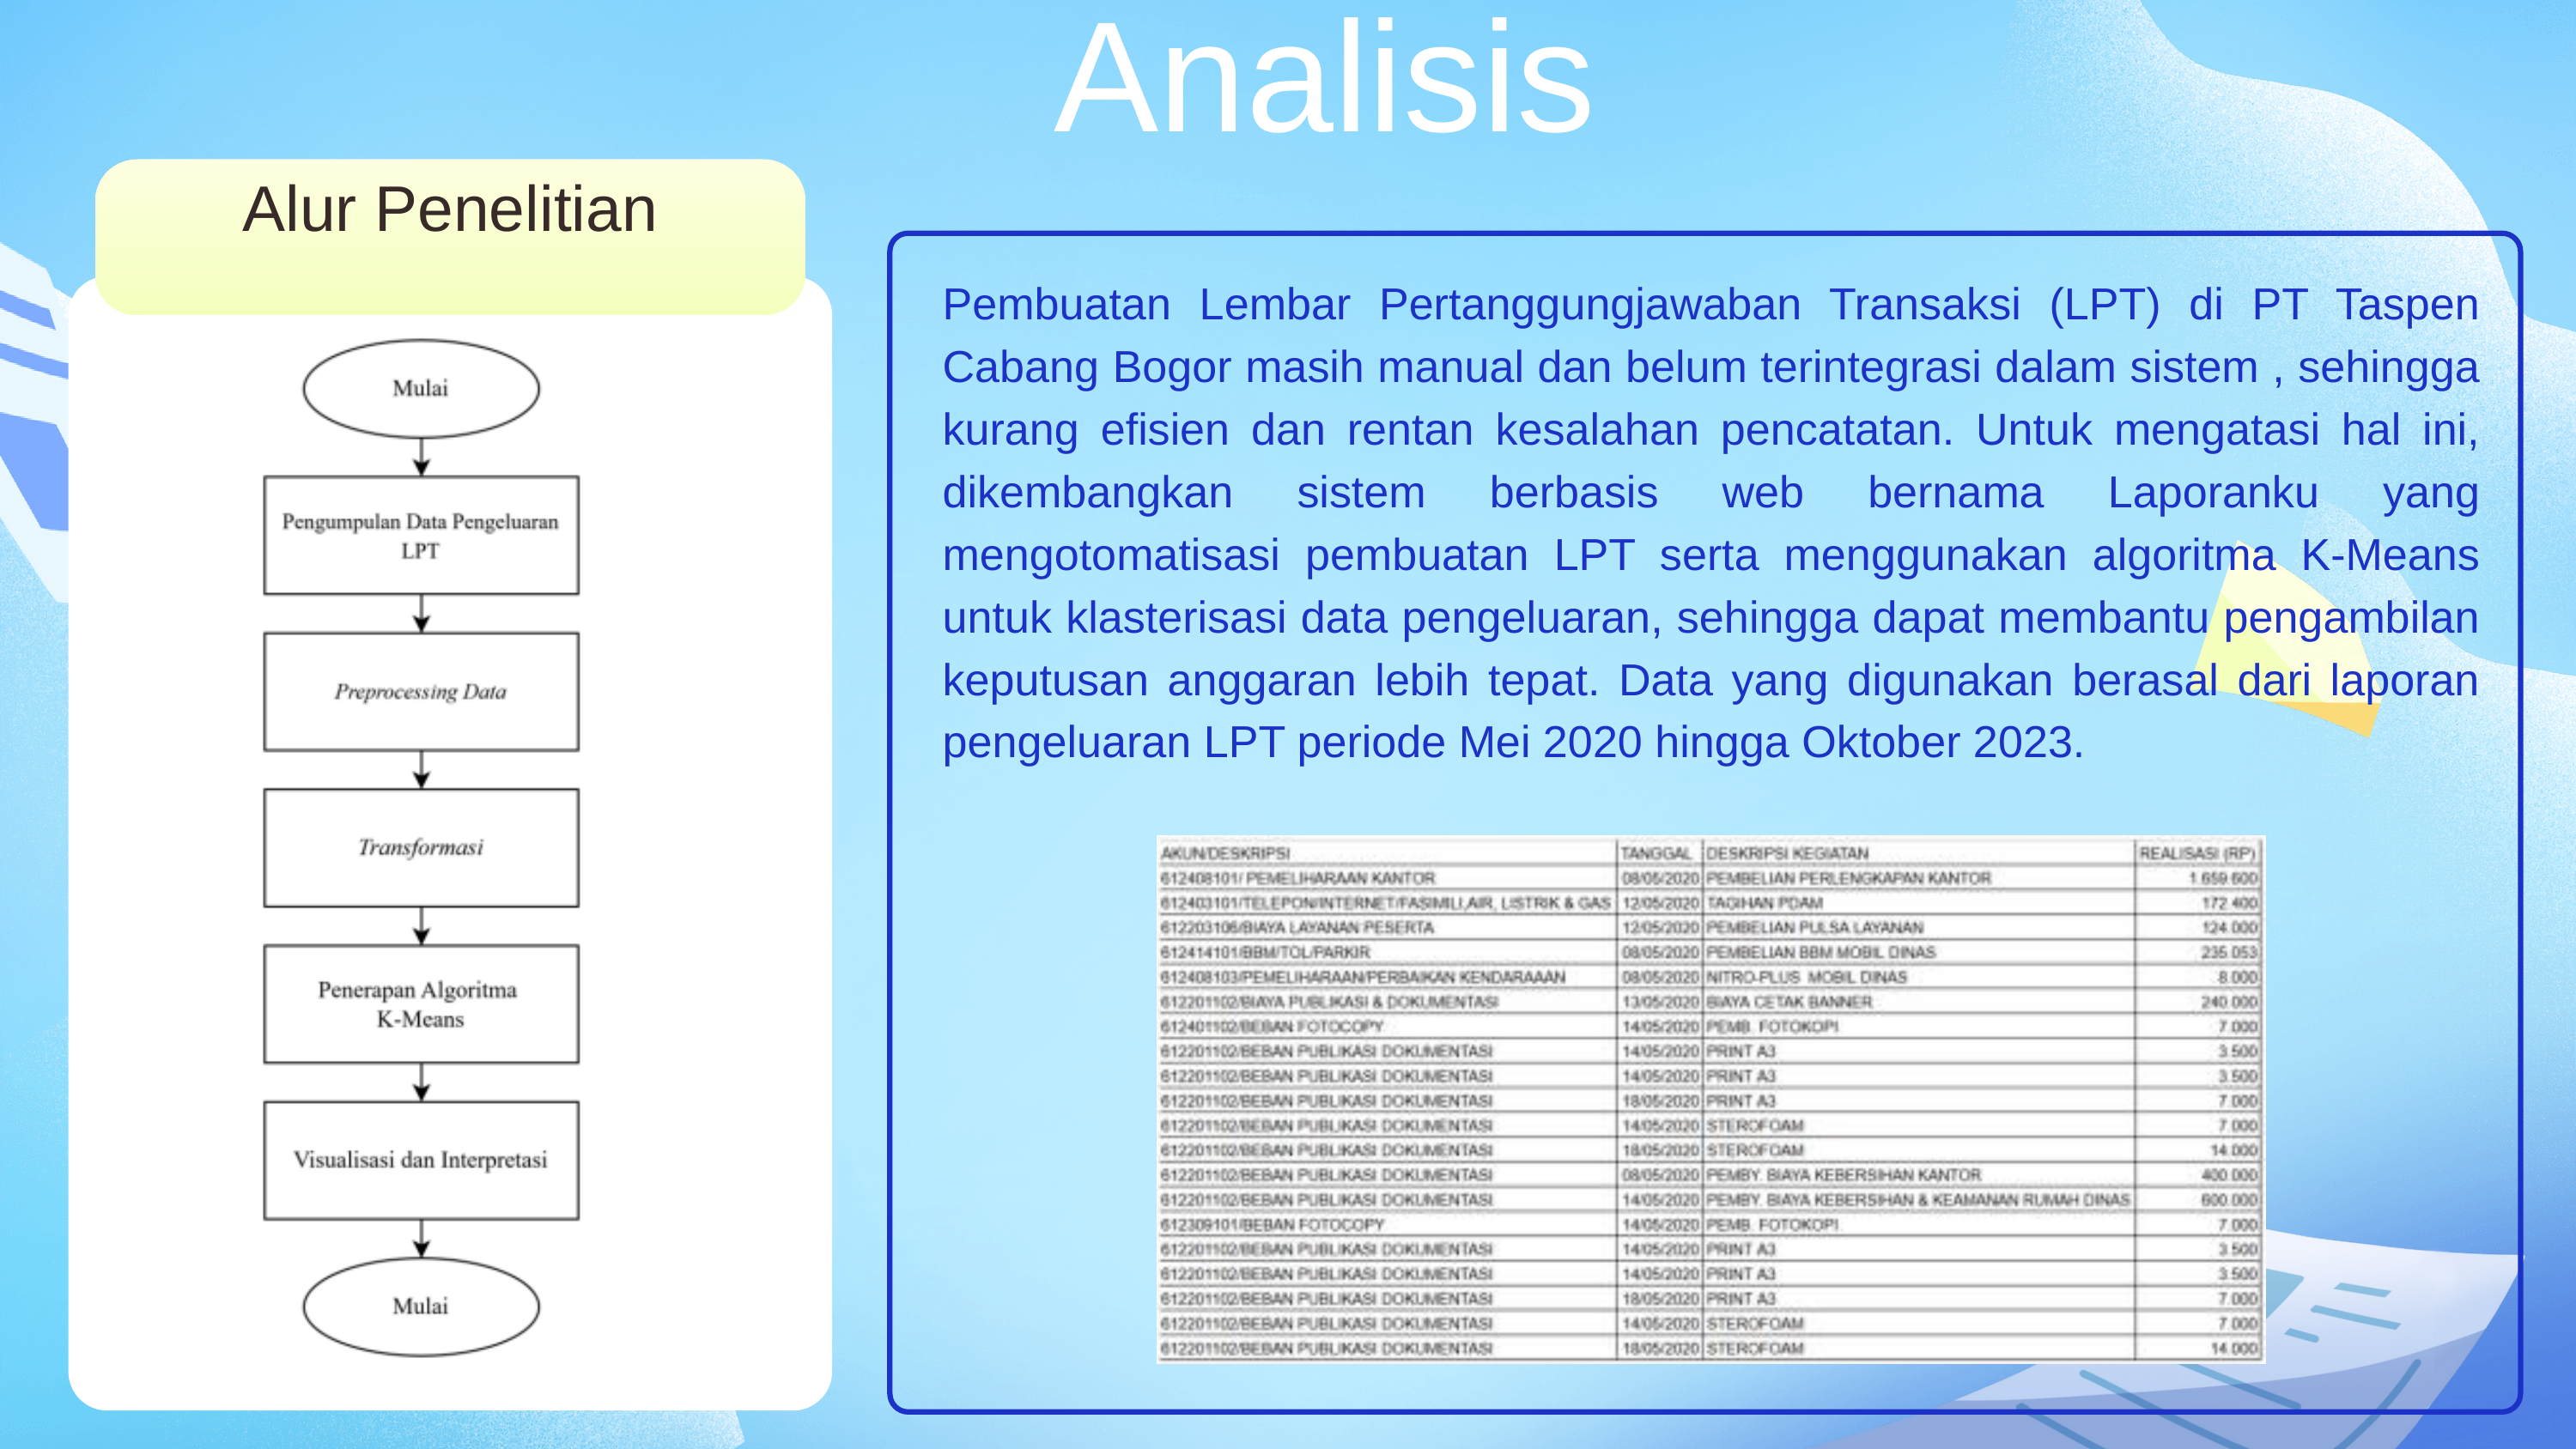

Analisis

Alur Penelitian

Pembuatan Lembar Pertanggungjawaban Transaksi (LPT) di PT Taspen Cabang Bogor masih manual dan belum terintegrasi dalam sistem , sehingga kurang efisien dan rentan kesalahan pencatatan. Untuk mengatasi hal ini, dikembangkan sistem berbasis web bernama Laporanku yang mengotomatisasi pembuatan LPT serta menggunakan algoritma K-Means untuk klasterisasi data pengeluaran, sehingga dapat membantu pengambilan keputusan anggaran lebih tepat. Data yang digunakan berasal dari laporan pengeluaran LPT periode Mei 2020 hingga Oktober 2023.